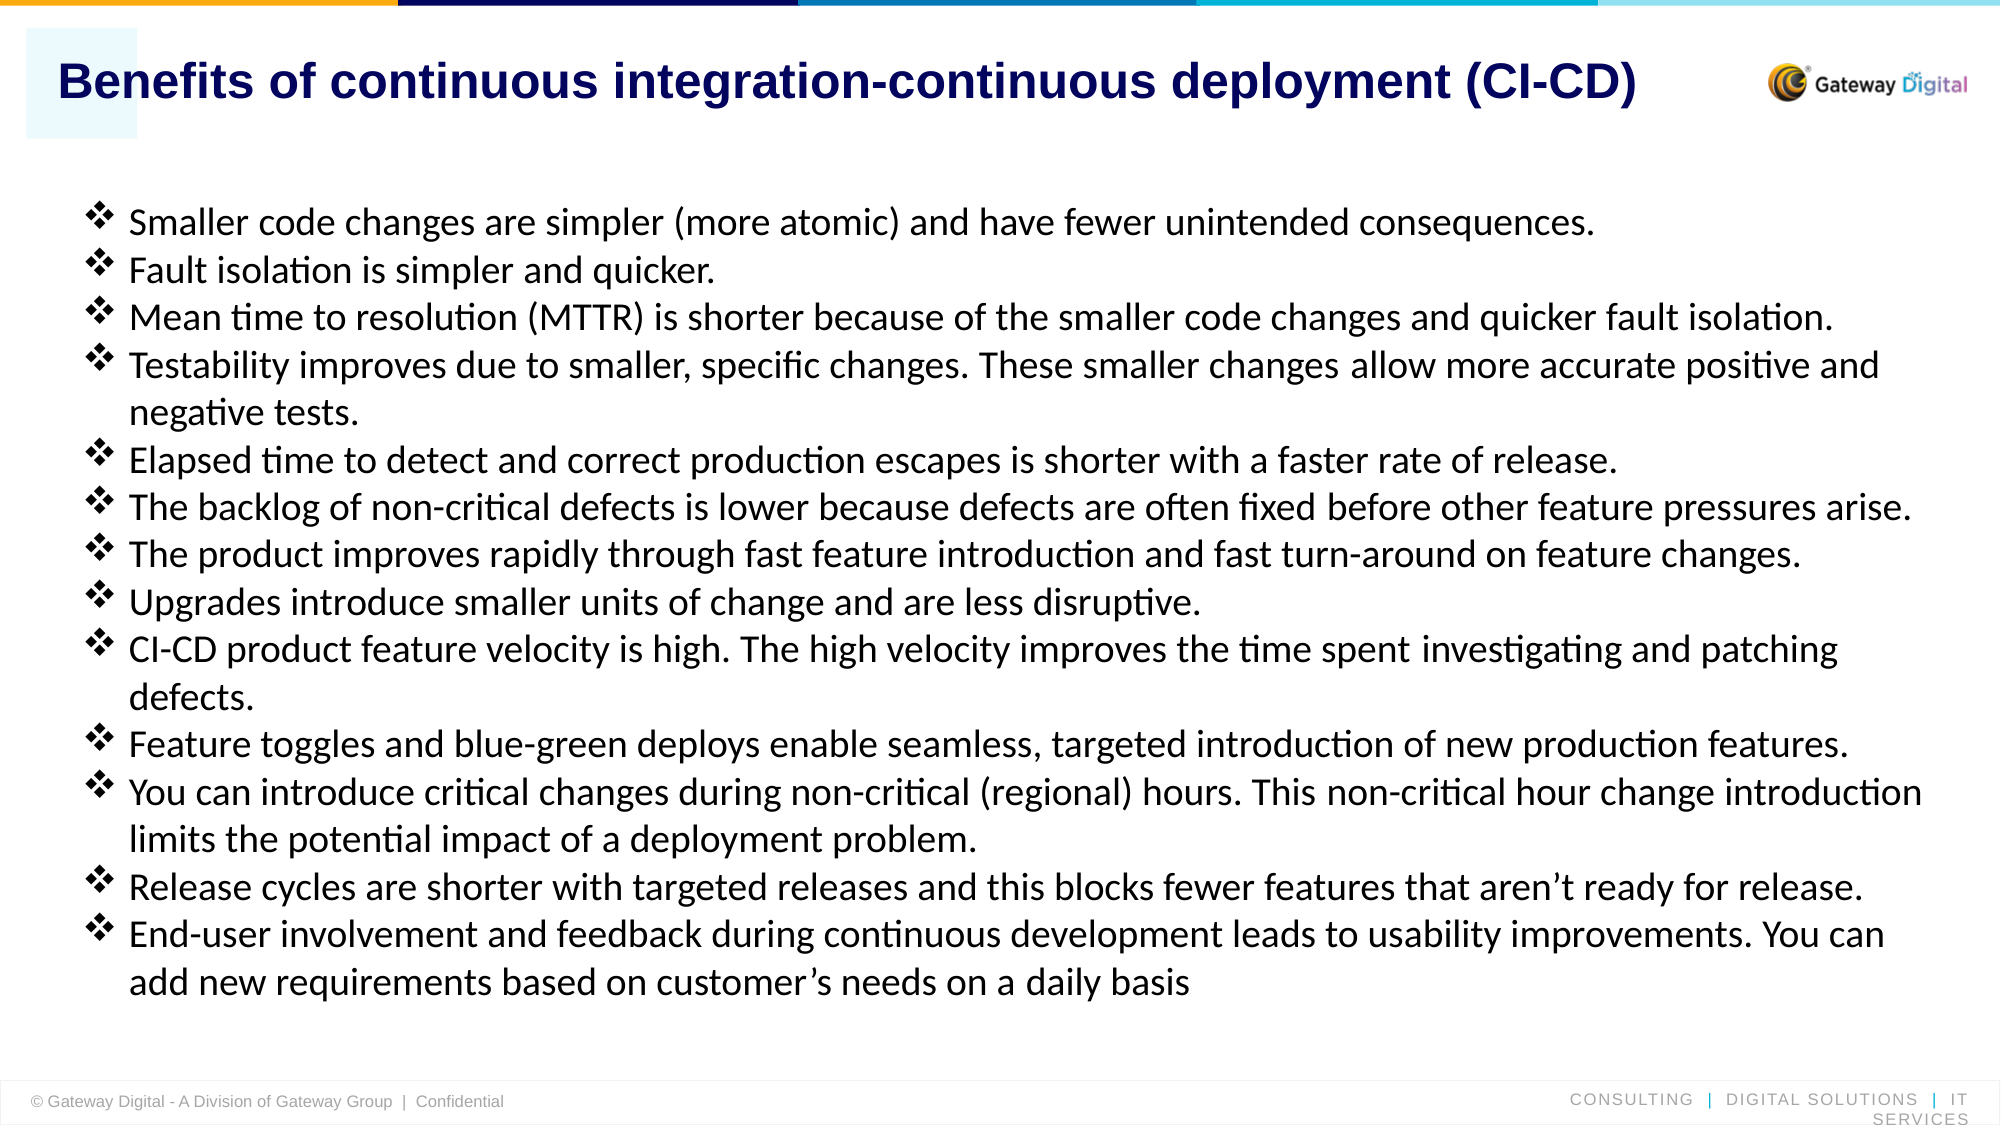

# Benefits of continuous integration-continuous deployment (CI-CD)
Smaller code changes are simpler (more atomic) and have fewer unintended consequences.
Fault isolation is simpler and quicker.
Mean time to resolution (MTTR) is shorter because of the smaller code changes and quicker fault isolation.
Testability improves due to smaller, specific changes. These smaller changes allow more accurate positive and negative tests.
Elapsed time to detect and correct production escapes is shorter with a faster rate of release.
The backlog of non-critical defects is lower because defects are often fixed before other feature pressures arise.
The product improves rapidly through fast feature introduction and fast turn-around on feature changes.
Upgrades introduce smaller units of change and are less disruptive.
CI-CD product feature velocity is high. The high velocity improves the time spent investigating and patching defects.
Feature toggles and blue-green deploys enable seamless, targeted introduction of new production features.
You can introduce critical changes during non-critical (regional) hours. This non-critical hour change introduction limits the potential impact of a deployment problem.
Release cycles are shorter with targeted releases and this blocks fewer features that aren’t ready for release.
End-user involvement and feedback during continuous development leads to usability improvements. You can add new requirements based on customer’s needs on a daily basis